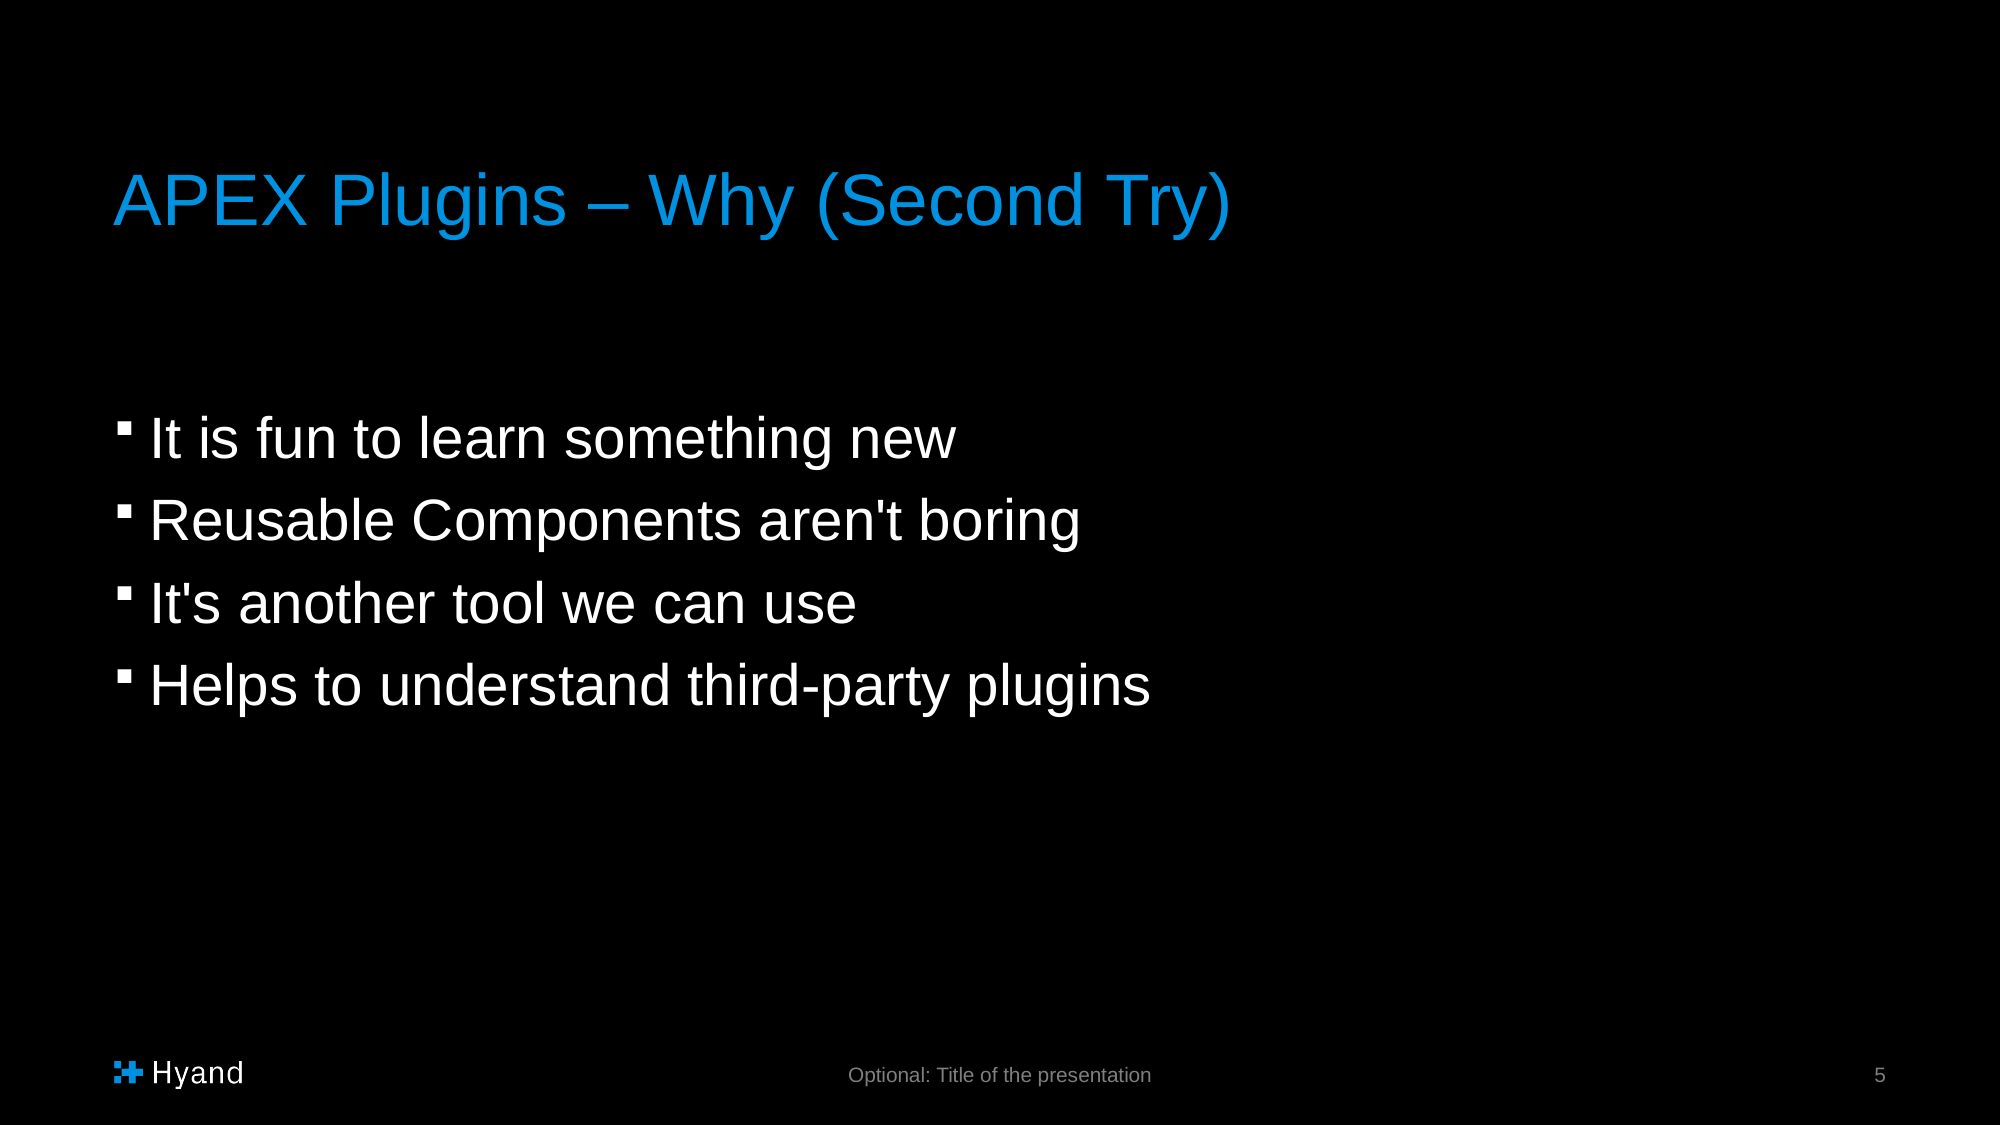

# APEX Plugins – Why (Second Try)
It is fun to learn something new
Reusable Components aren't boring
It's another tool we can use
Helps to understand third-party plugins
Optional: Title of the presentation
5